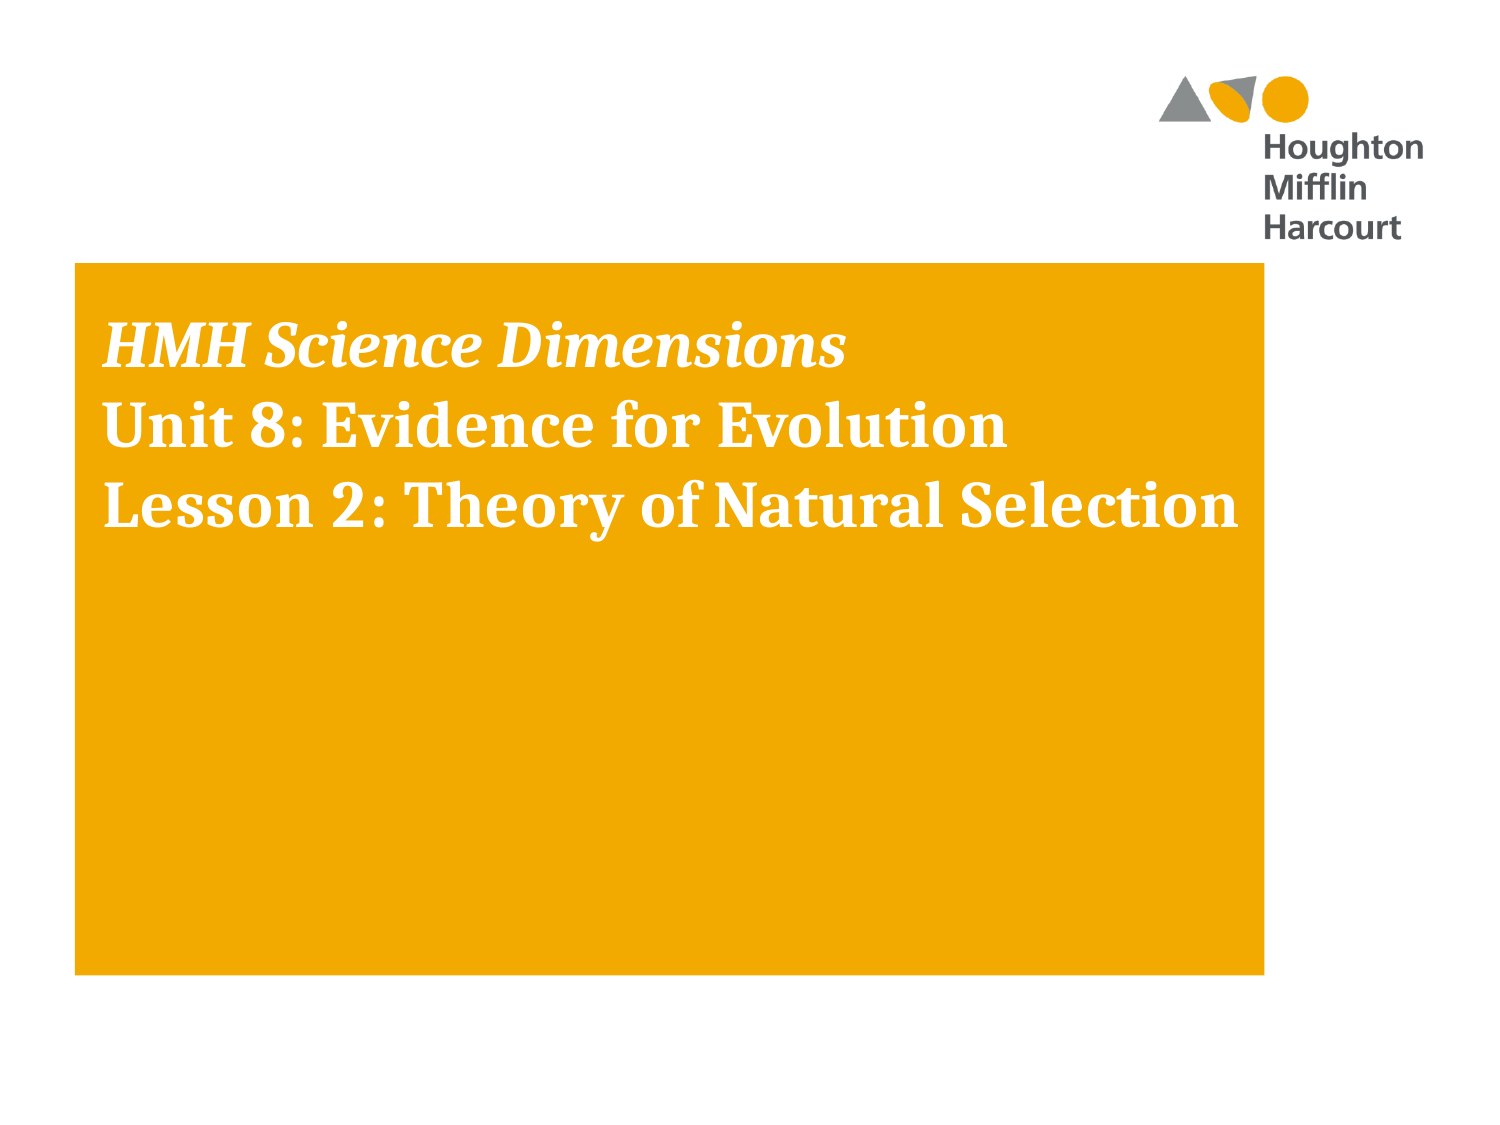

HMH Science Dimensions
Unit 8: Evidence for Evolution
Lesson 2: Theory of Natural Selection